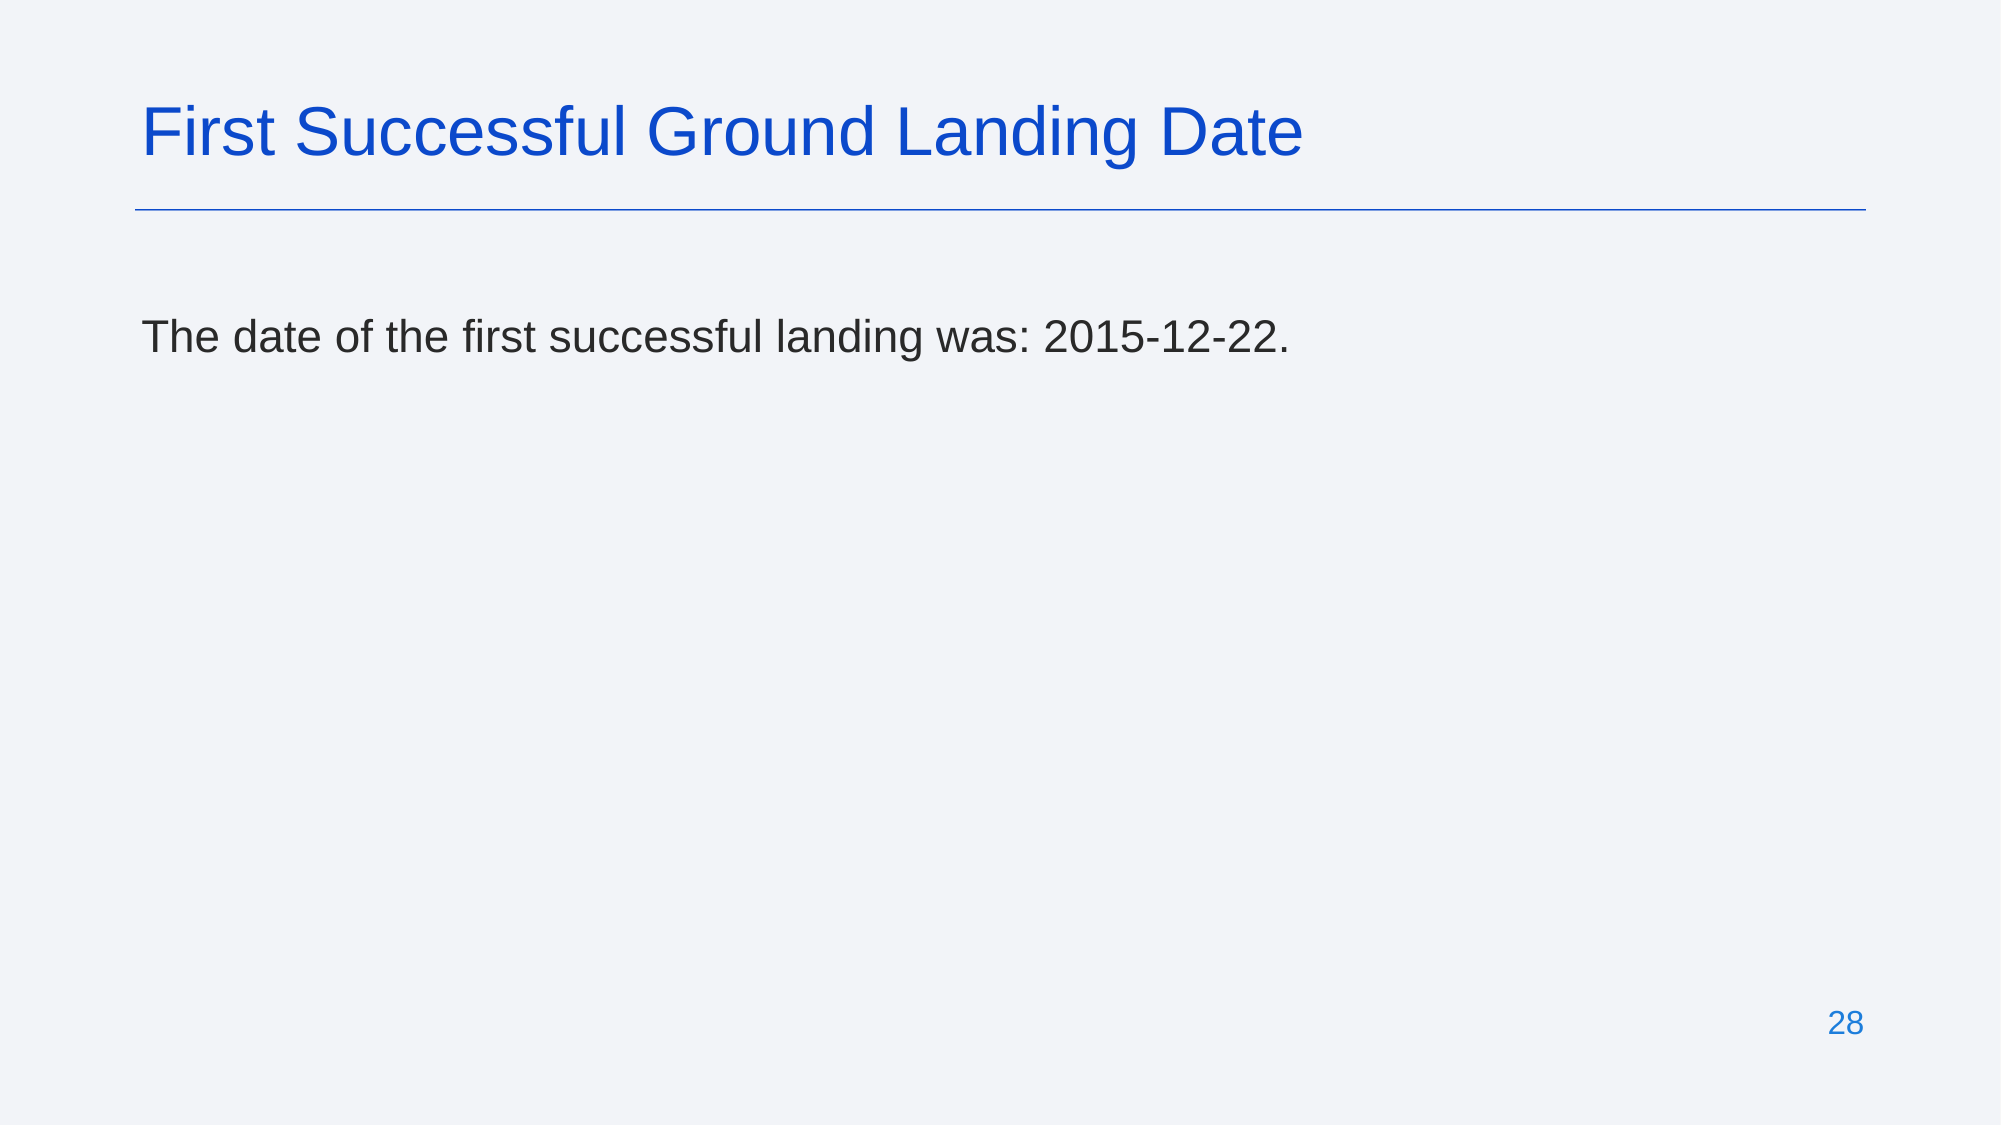

First Successful Ground Landing Date
The date of the first successful landing was: 2015-12-22.
28